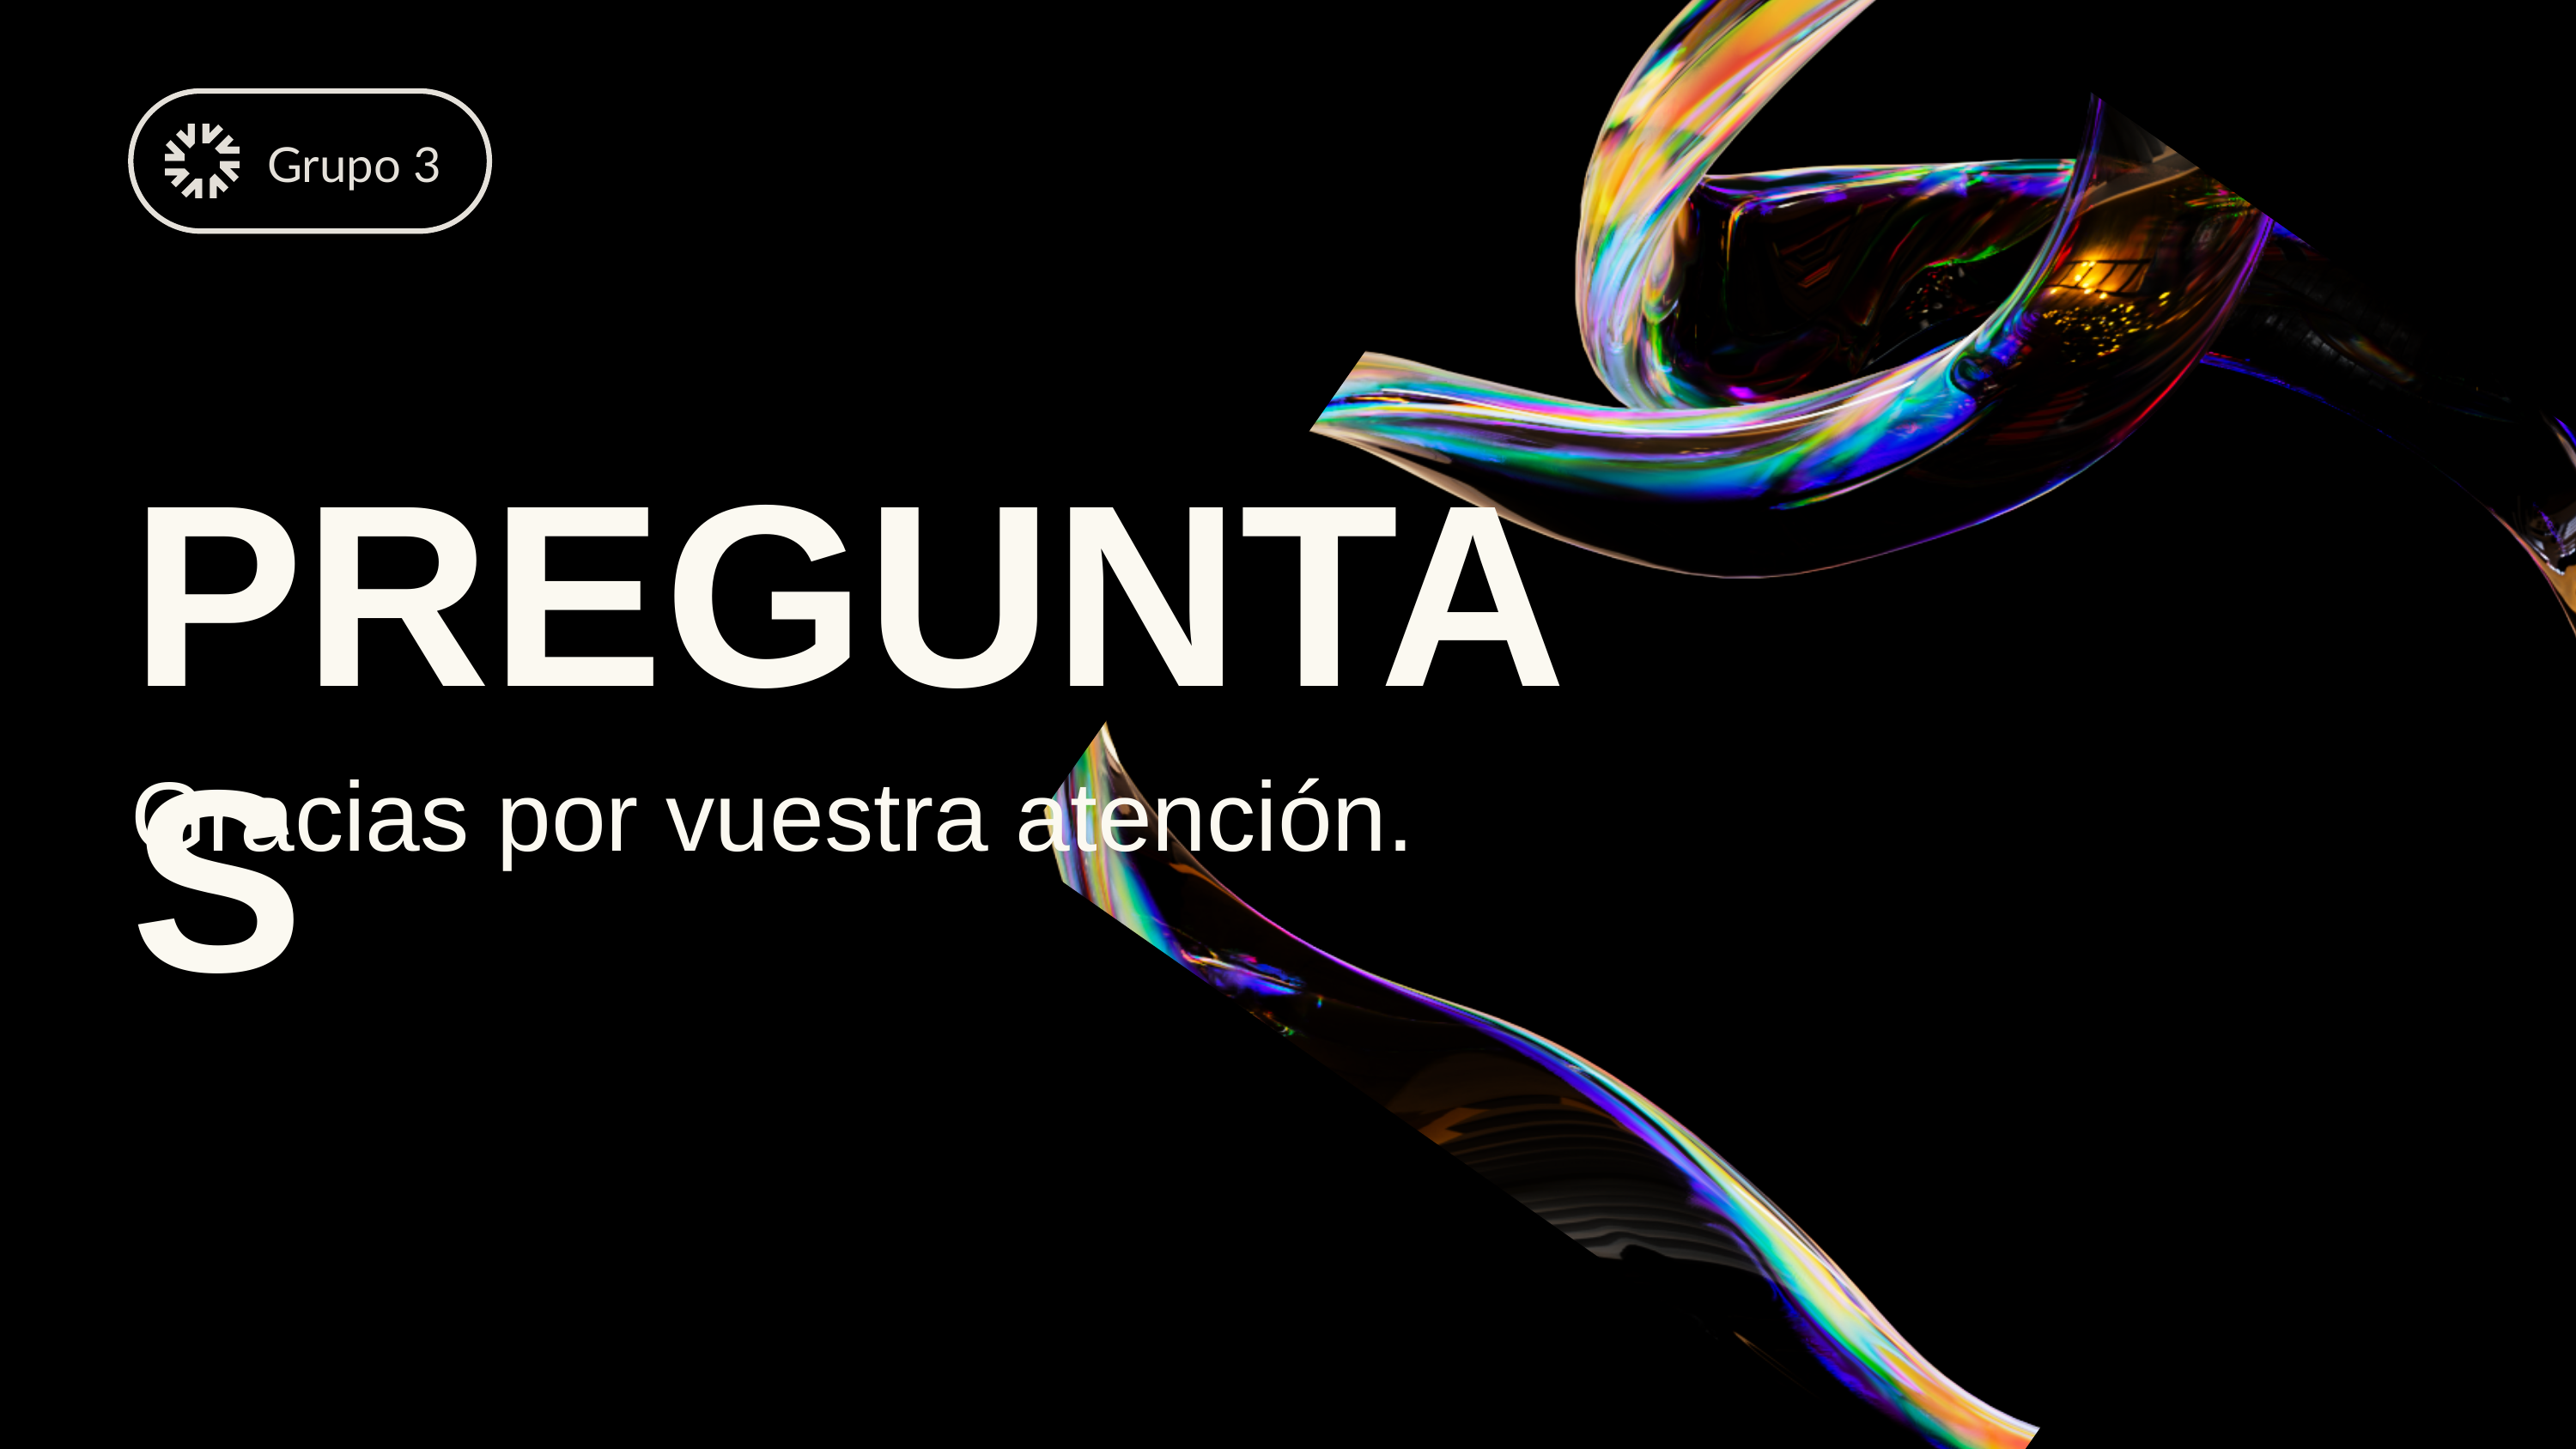

Grupo 3
PREGUNTAS
Gracias por vuestra atención.